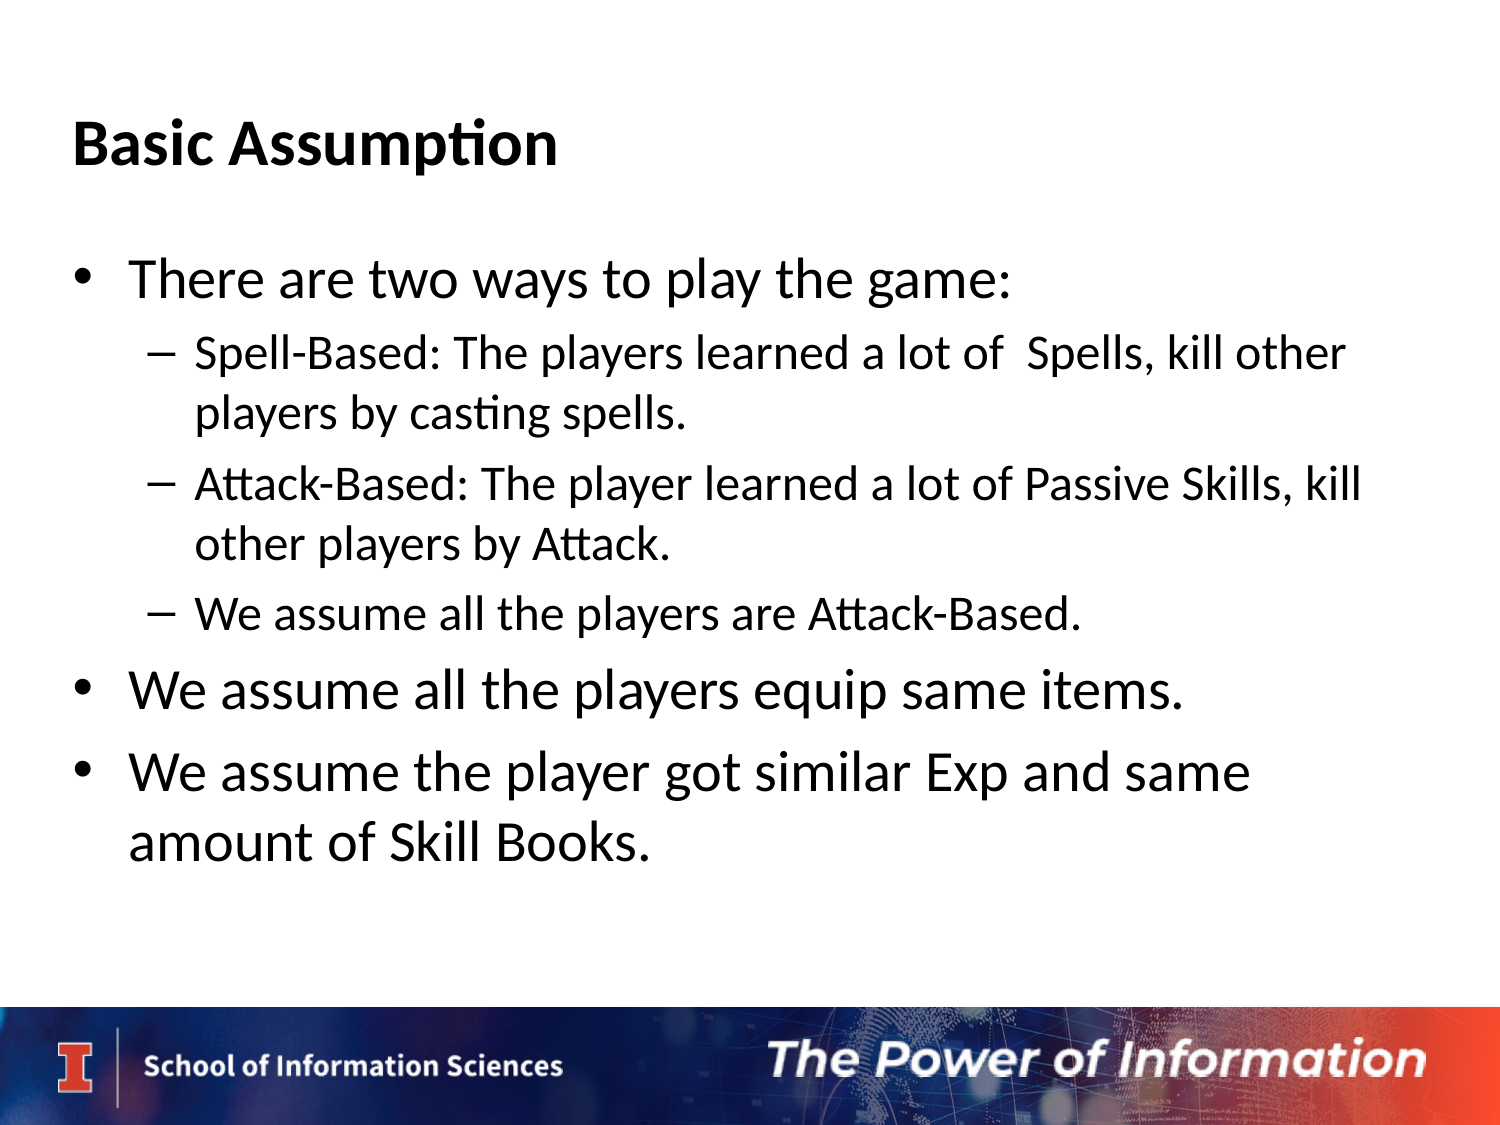

# Basic Assumption
There are two ways to play the game:
Spell-Based: The players learned a lot of  Spells, kill other players by casting spells.
Attack-Based: The player learned a lot of Passive Skills, kill other players by Attack.
We assume all the players are Attack-Based.
We assume all the players equip same items.
We assume the player got similar Exp and same amount of Skill Books.